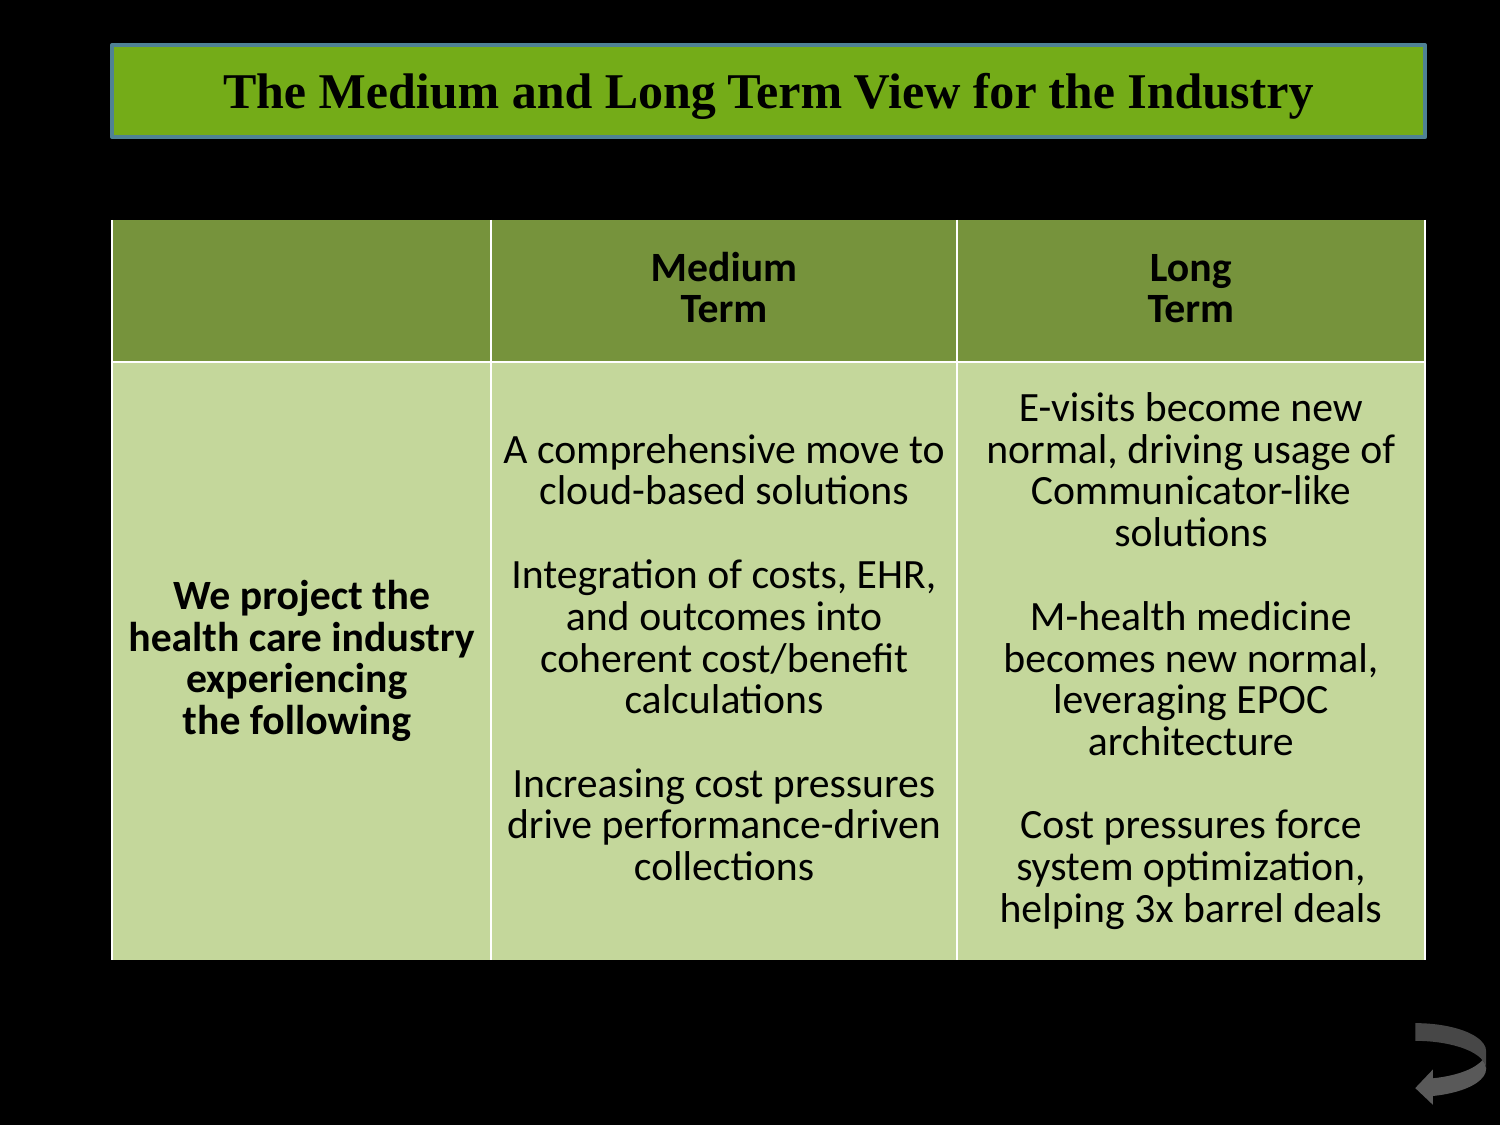

The Medium and Long Term View for the Industry
|  | Medium Term | Long Term |
| --- | --- | --- |
| We project the health care industry experiencing the following | A comprehensive move to cloud-based solutions Integration of costs, EHR, and outcomes into coherent cost/benefit calculations Increasing cost pressures drive performance-driven collections | E-visits become new normal, driving usage of Communicator-like solutions M-health medicine becomes new normal, leveraging EPOC architecture Cost pressures force system optimization, helping 3x barrel deals |